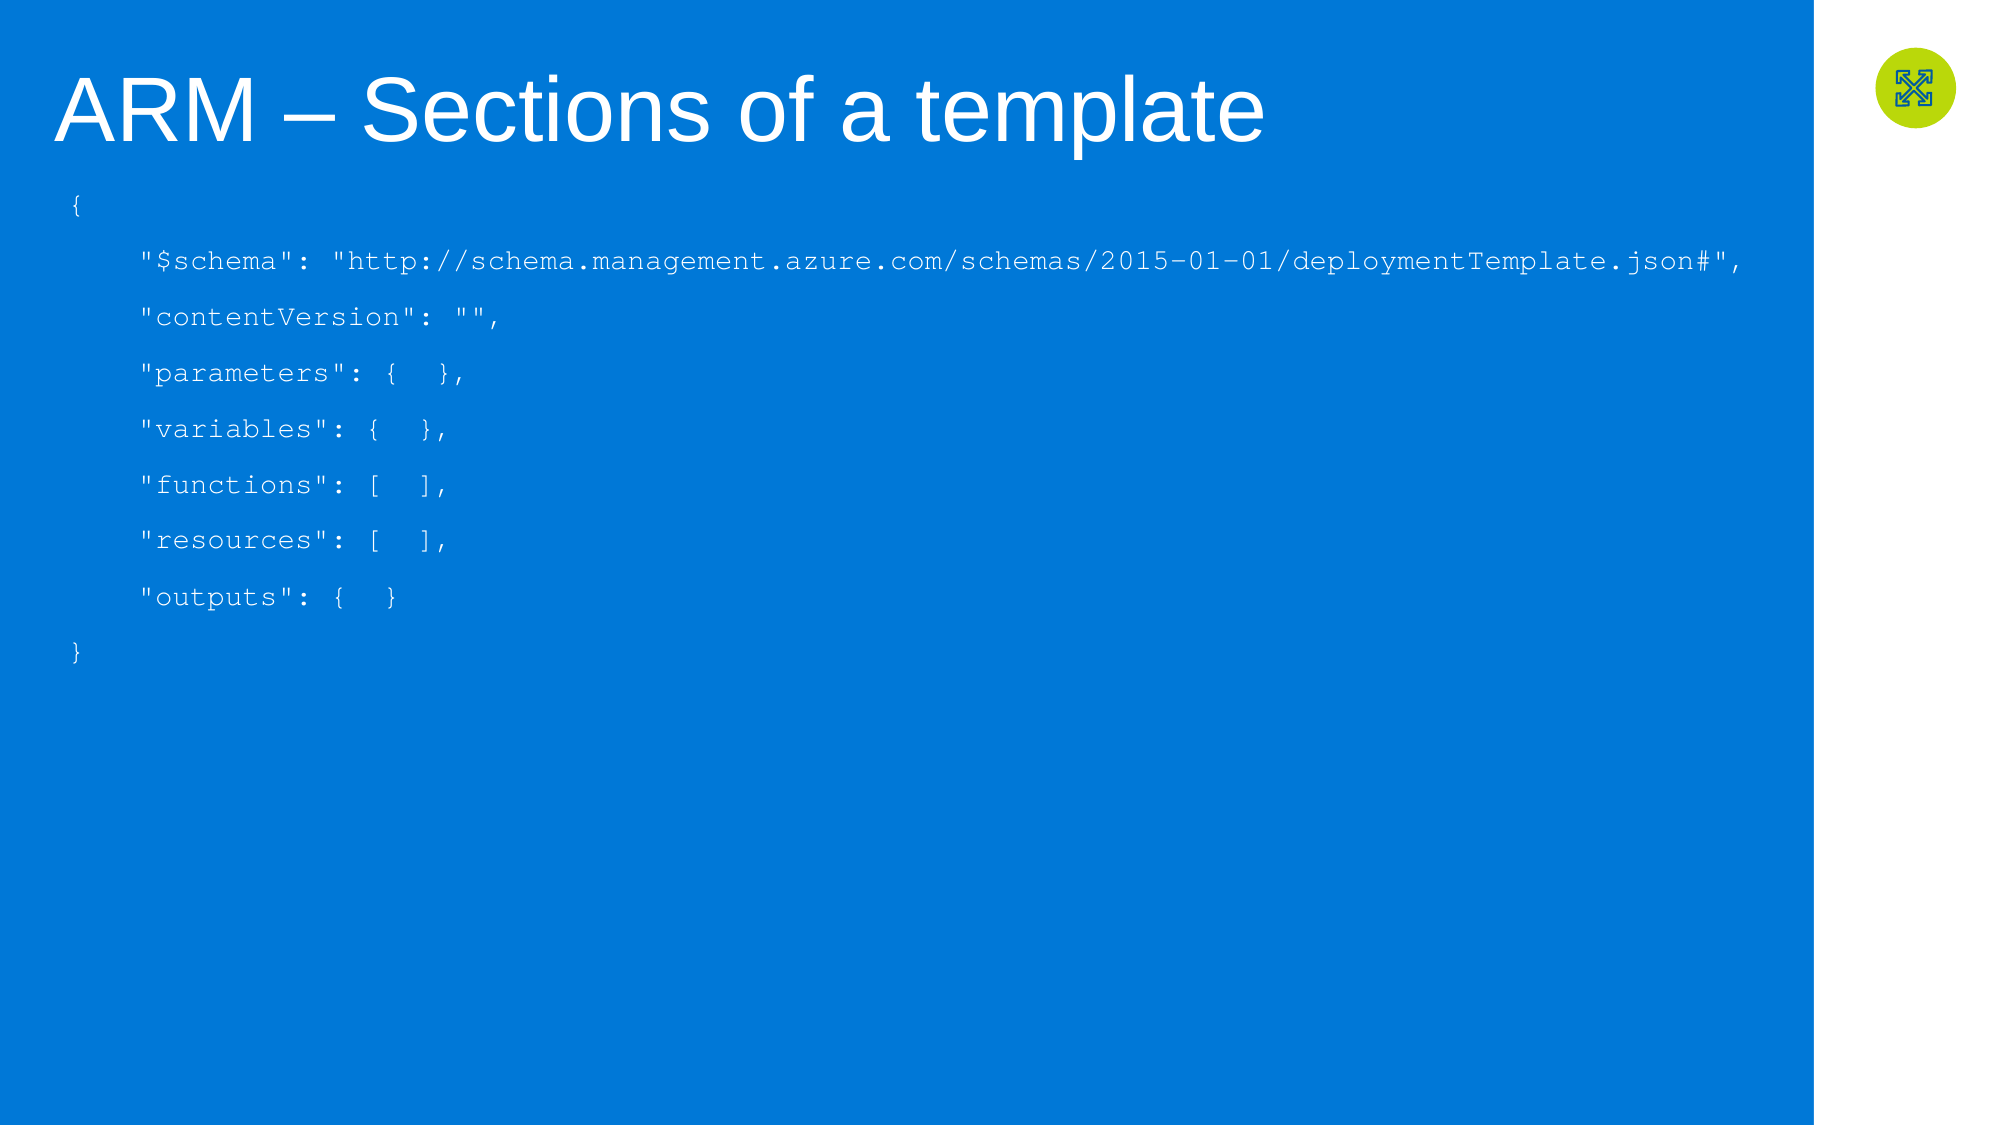

# ARM – Sections of a template

{
    "$schema": "http://schema.management.azure.com/schemas/2015-01-01/deploymentTemplate.json#",
    "contentVersion": "",
    "parameters": {  },
    "variables": {  },
    "functions": [  ],
    "resources": [  ],
    "outputs": {  }
}